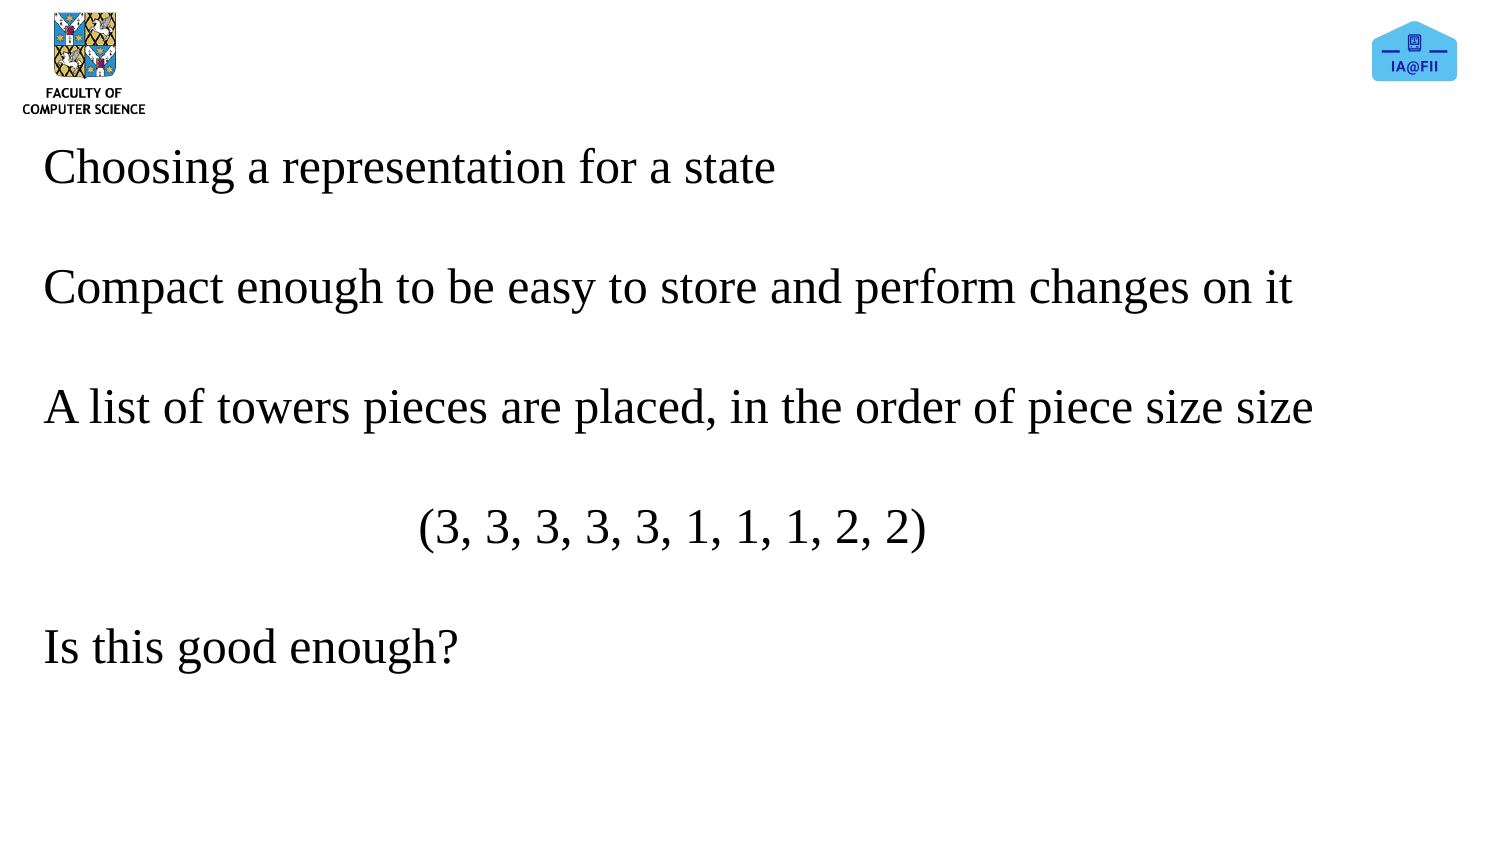

Choosing a representation for a state

Compact enough to be easy to store and perform changes on it

A list of towers pieces are placed, in the order of piece size size

(3, 3, 3, 3, 3, 1, 1, 1, 2, 2)

Is this good enough?